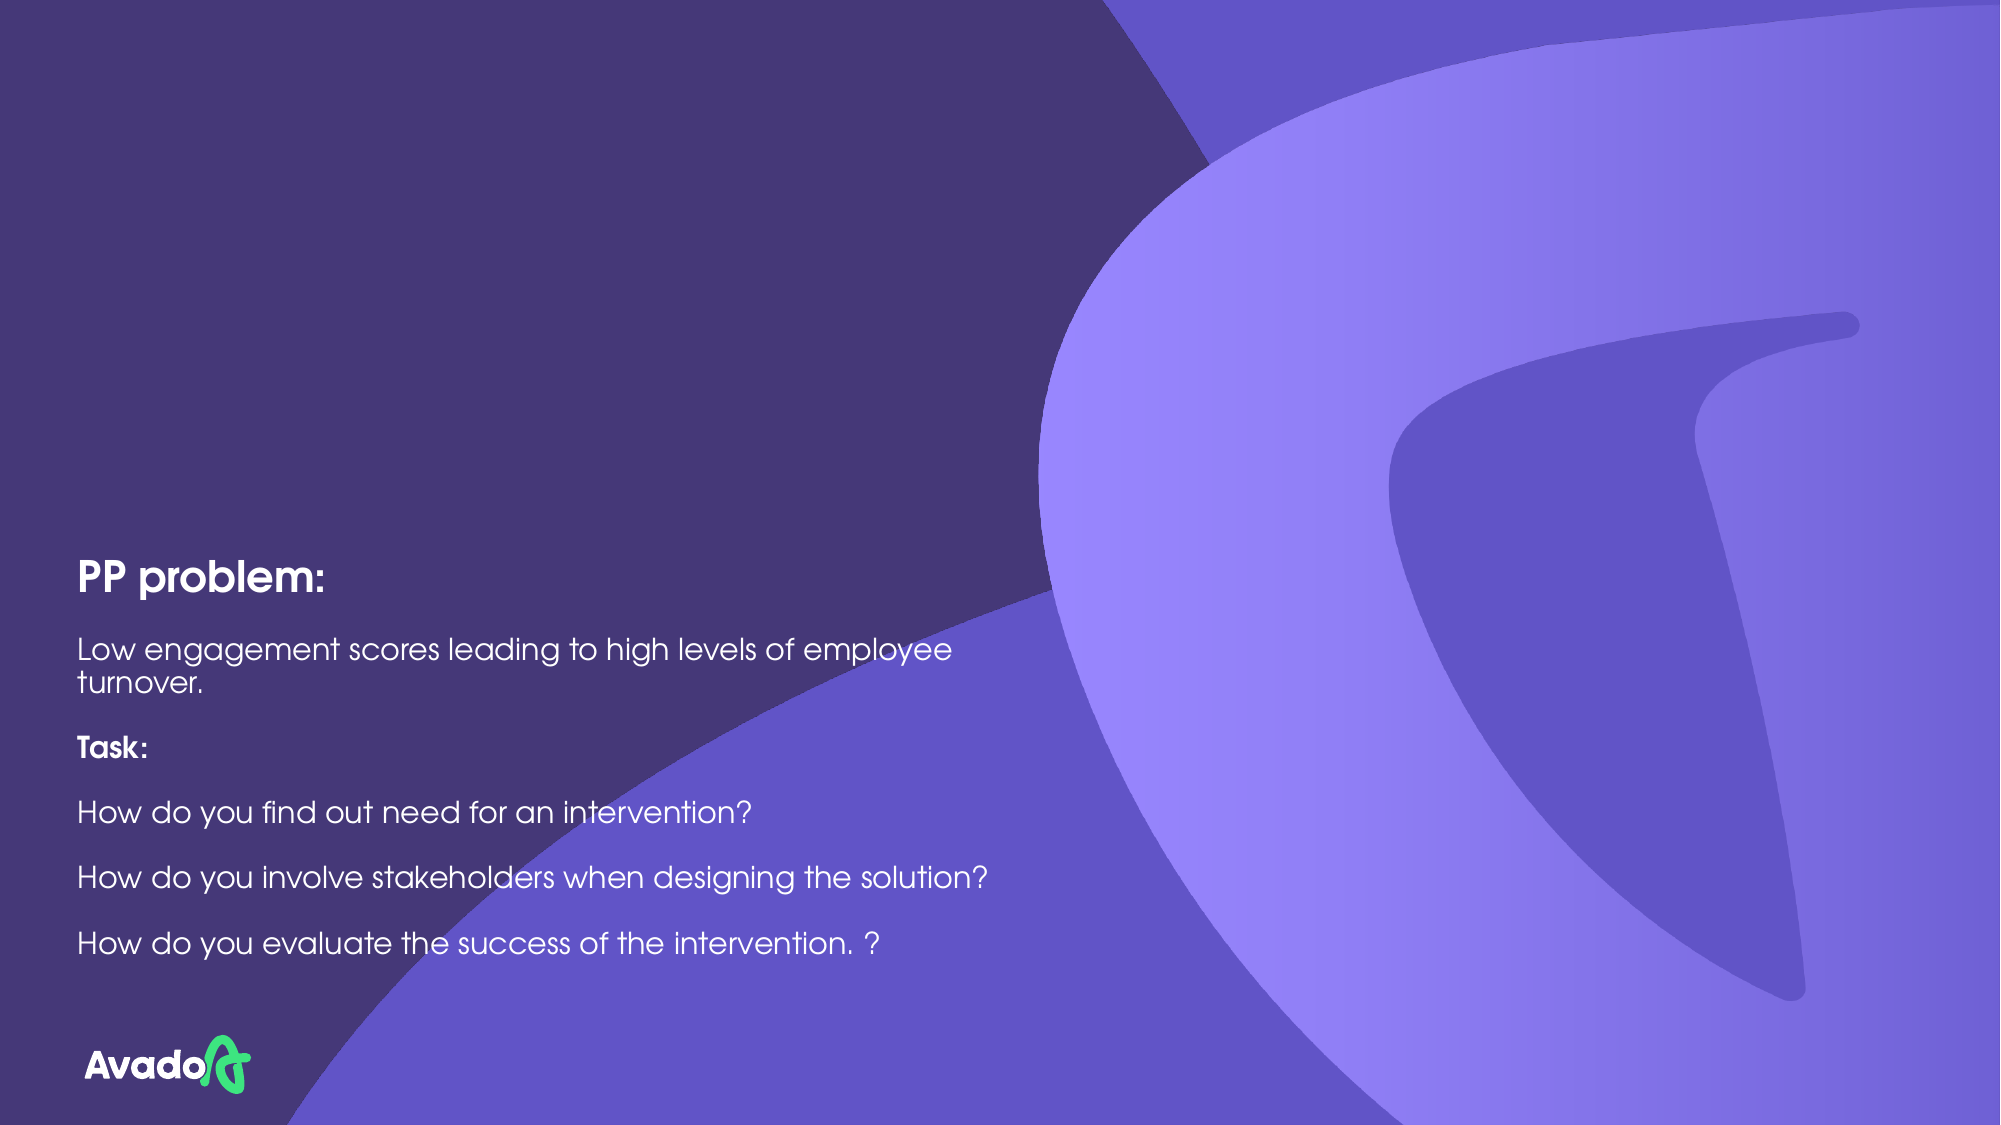

# PP problem: Low engagement scores leading to high levels of employee turnover. Task: How do you find out need for an intervention? How do you involve stakeholders when designing the solution? How do you evaluate the success of the intervention. ?